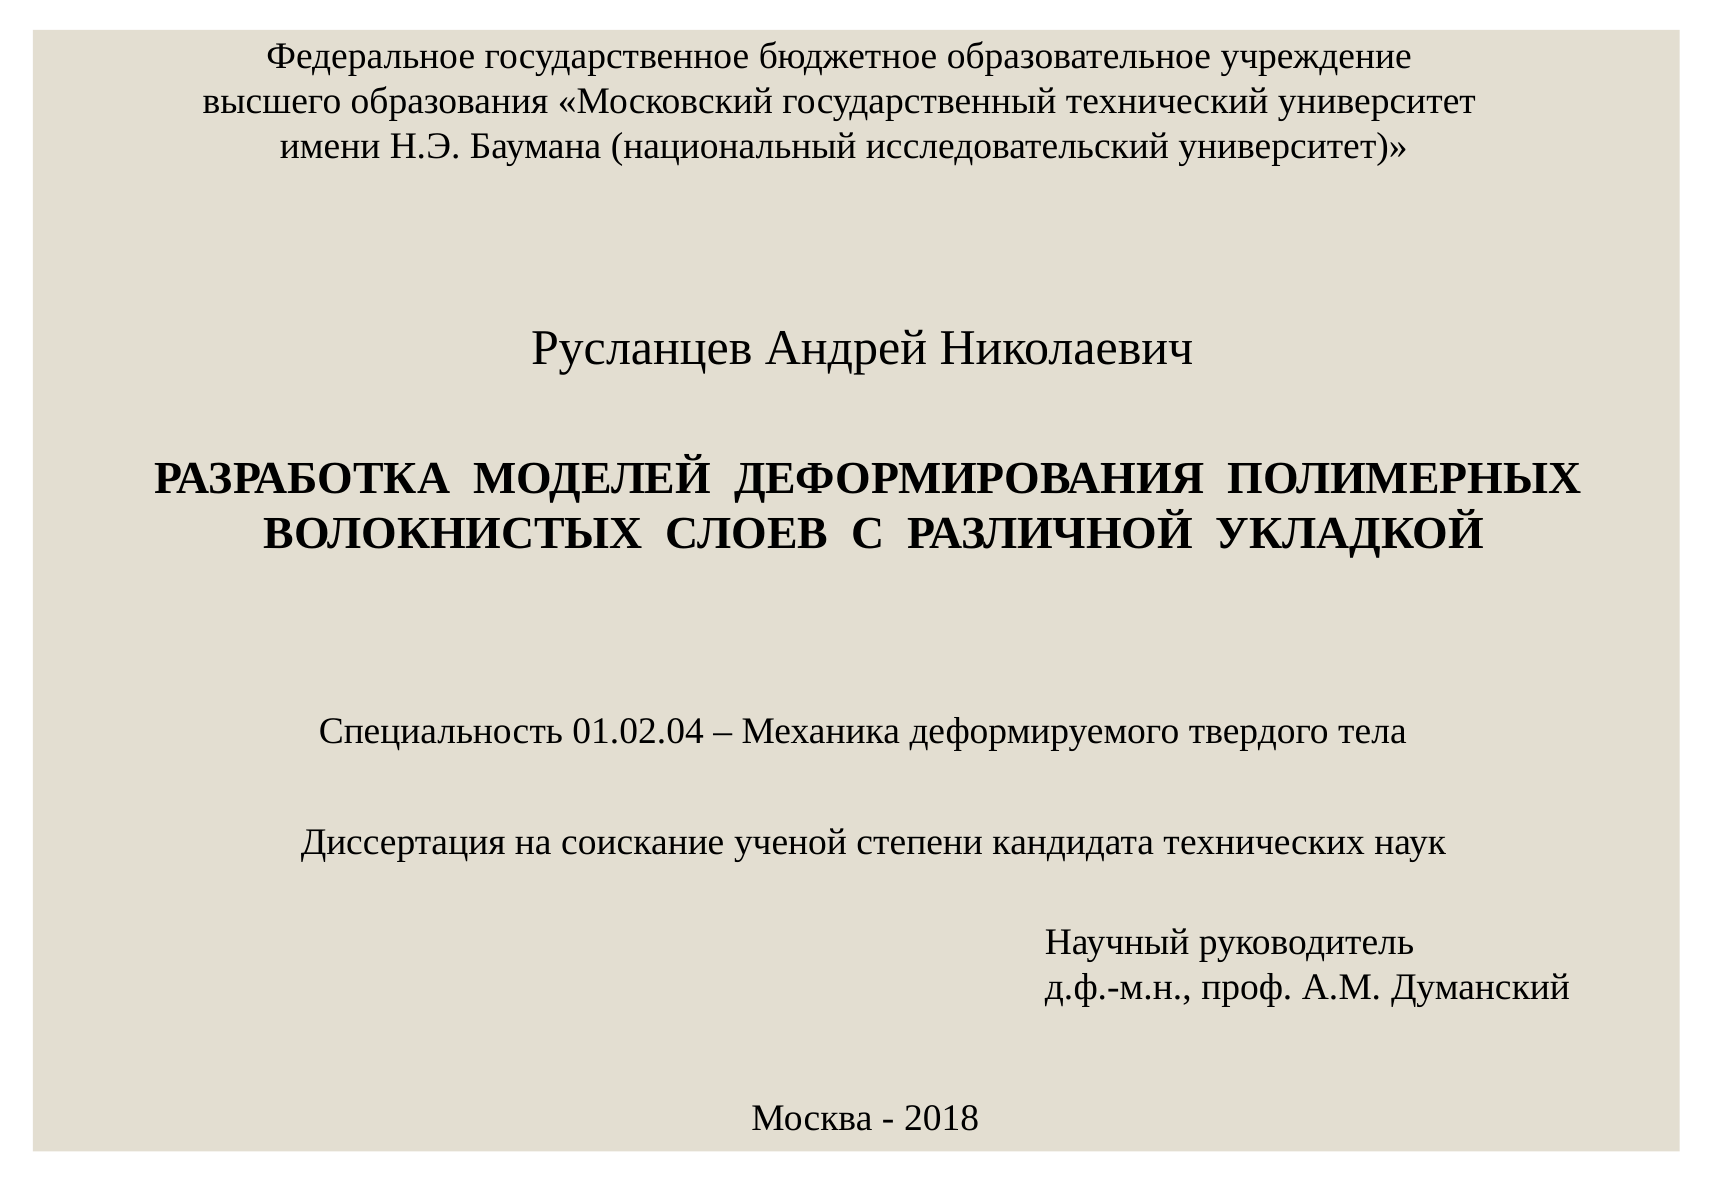

Федеральное государственное бюджетное образовательное учреждение
высшего образования «Московский государственный технический университет
имени Н.Э. Баумана (национальный исследовательский университет)»
Русланцев Андрей Николаевич
Разработка  моделей  деформирования  полимерных  волокнистых  слоев  с  различной  укладкой
Специальность 01.02.04 – Механика деформируемого твердого тела
Диссертация на соискание ученой степени кандидата технических наук
Научный руководитель
д.ф.-м.н., проф. А.М. Думанский
Москва - 2018